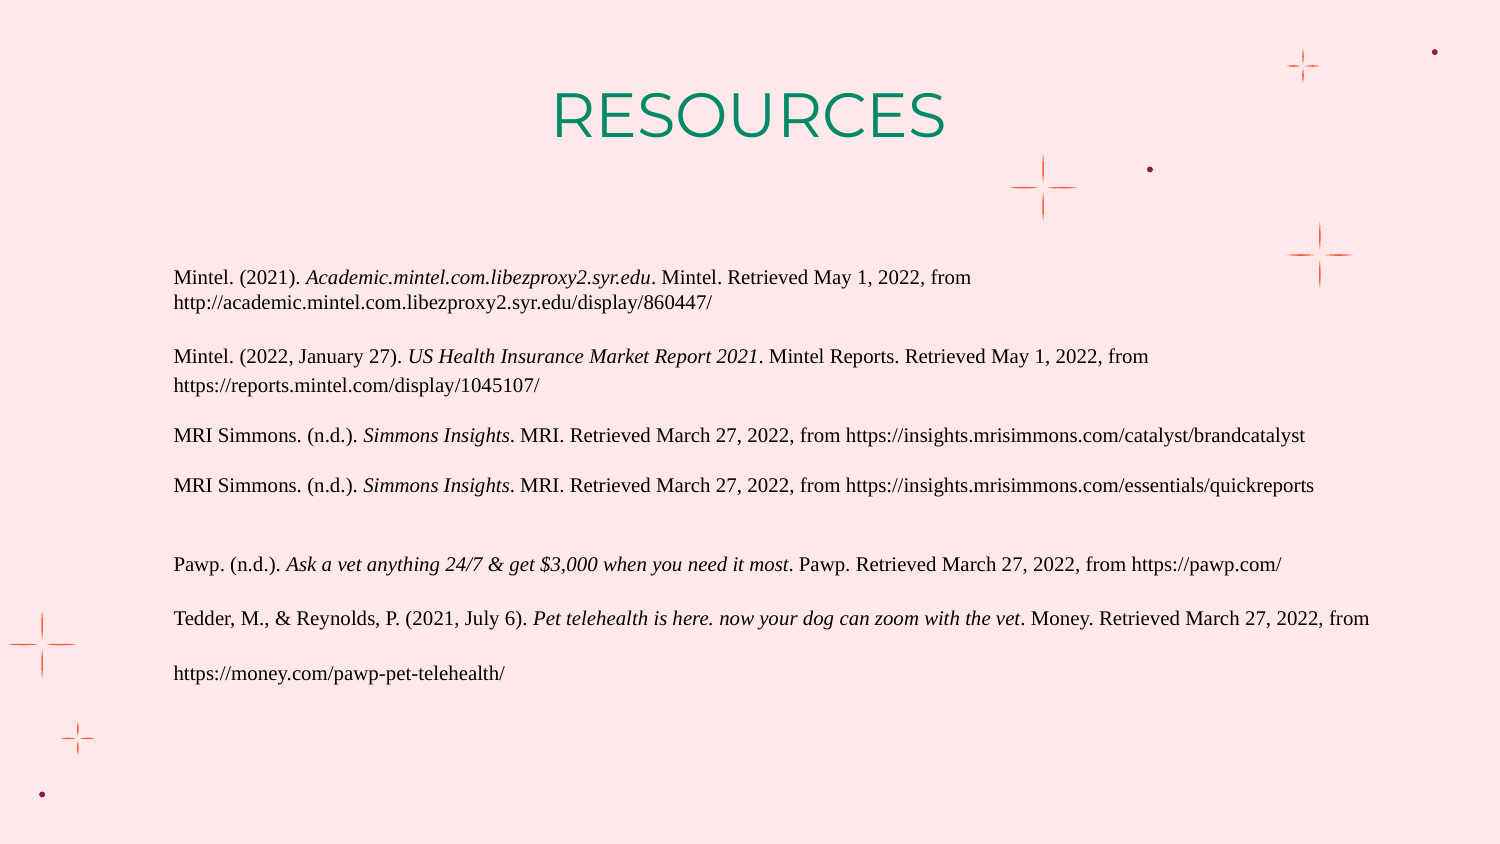

# RESOURCES

Mintel. (2021). Academic.mintel.com.libezproxy2.syr.edu. Mintel. Retrieved May 1, 2022, from http://academic.mintel.com.libezproxy2.syr.edu/display/860447/
Mintel. (2022, January 27). US Health Insurance Market Report 2021. Mintel Reports. Retrieved May 1, 2022, from https://reports.mintel.com/display/1045107/
MRI Simmons. (n.d.). Simmons Insights. MRI. Retrieved March 27, 2022, from https://insights.mrisimmons.com/catalyst/brandcatalyst
MRI Simmons. (n.d.). Simmons Insights. MRI. Retrieved March 27, 2022, from https://insights.mrisimmons.com/essentials/quickreports
Pawp. (n.d.). Ask a vet anything 24/7 & get $3,000 when you need it most. Pawp. Retrieved March 27, 2022, from https://pawp.com/
Tedder, M., & Reynolds, P. (2021, July 6). Pet telehealth is here. now your dog can zoom with the vet. Money. Retrieved March 27, 2022, from https://money.com/pawp-pet-telehealth/